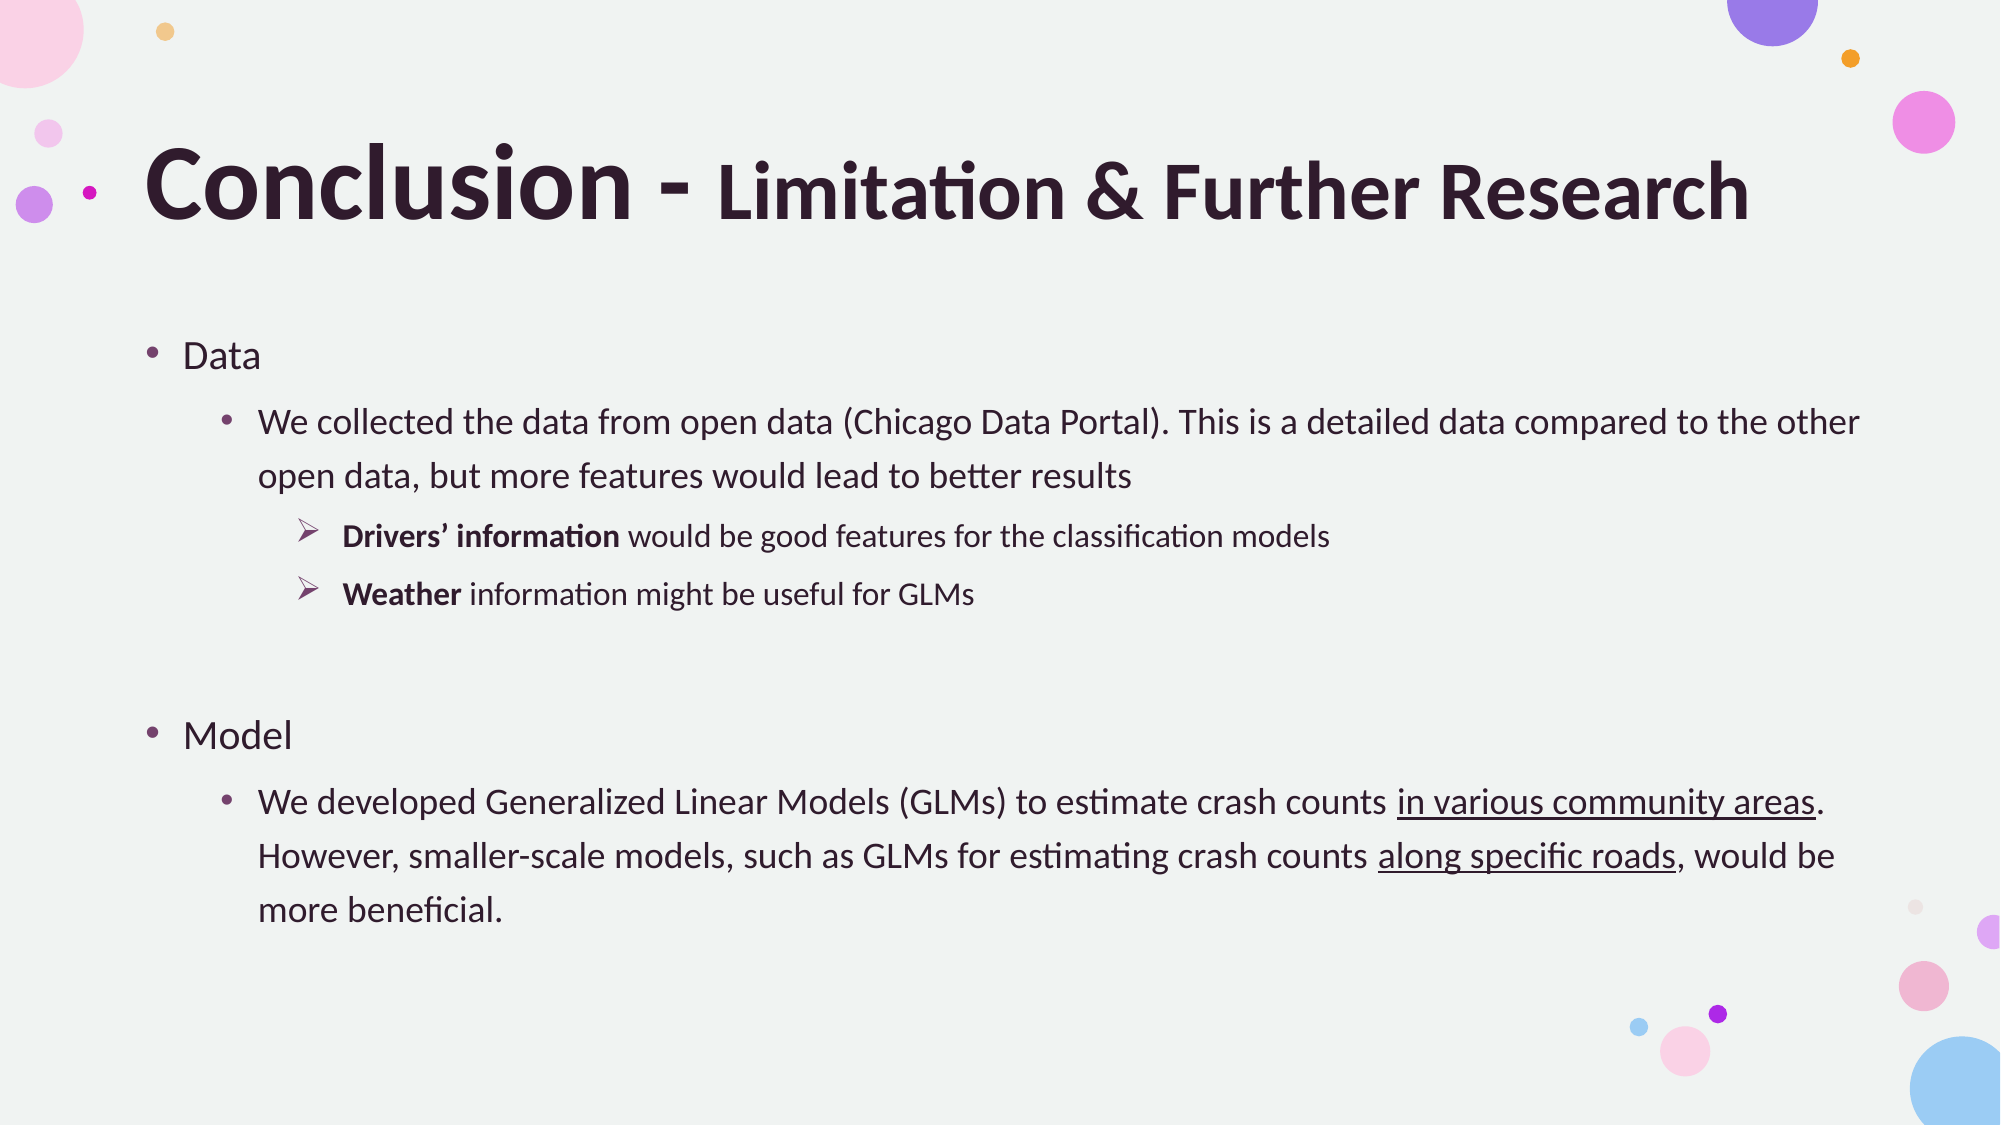

# Conclusion - Limitation & Further Research
Data
We collected the data from open data (Chicago Data Portal). This is a detailed data compared to the other open data, but more features would lead to better results
Drivers’ information would be good features for the classification models
Weather information might be useful for GLMs

Model
We developed Generalized Linear Models (GLMs) to estimate crash counts in various community areas. However, smaller-scale models, such as GLMs for estimating crash counts along specific roads, would be more beneficial.